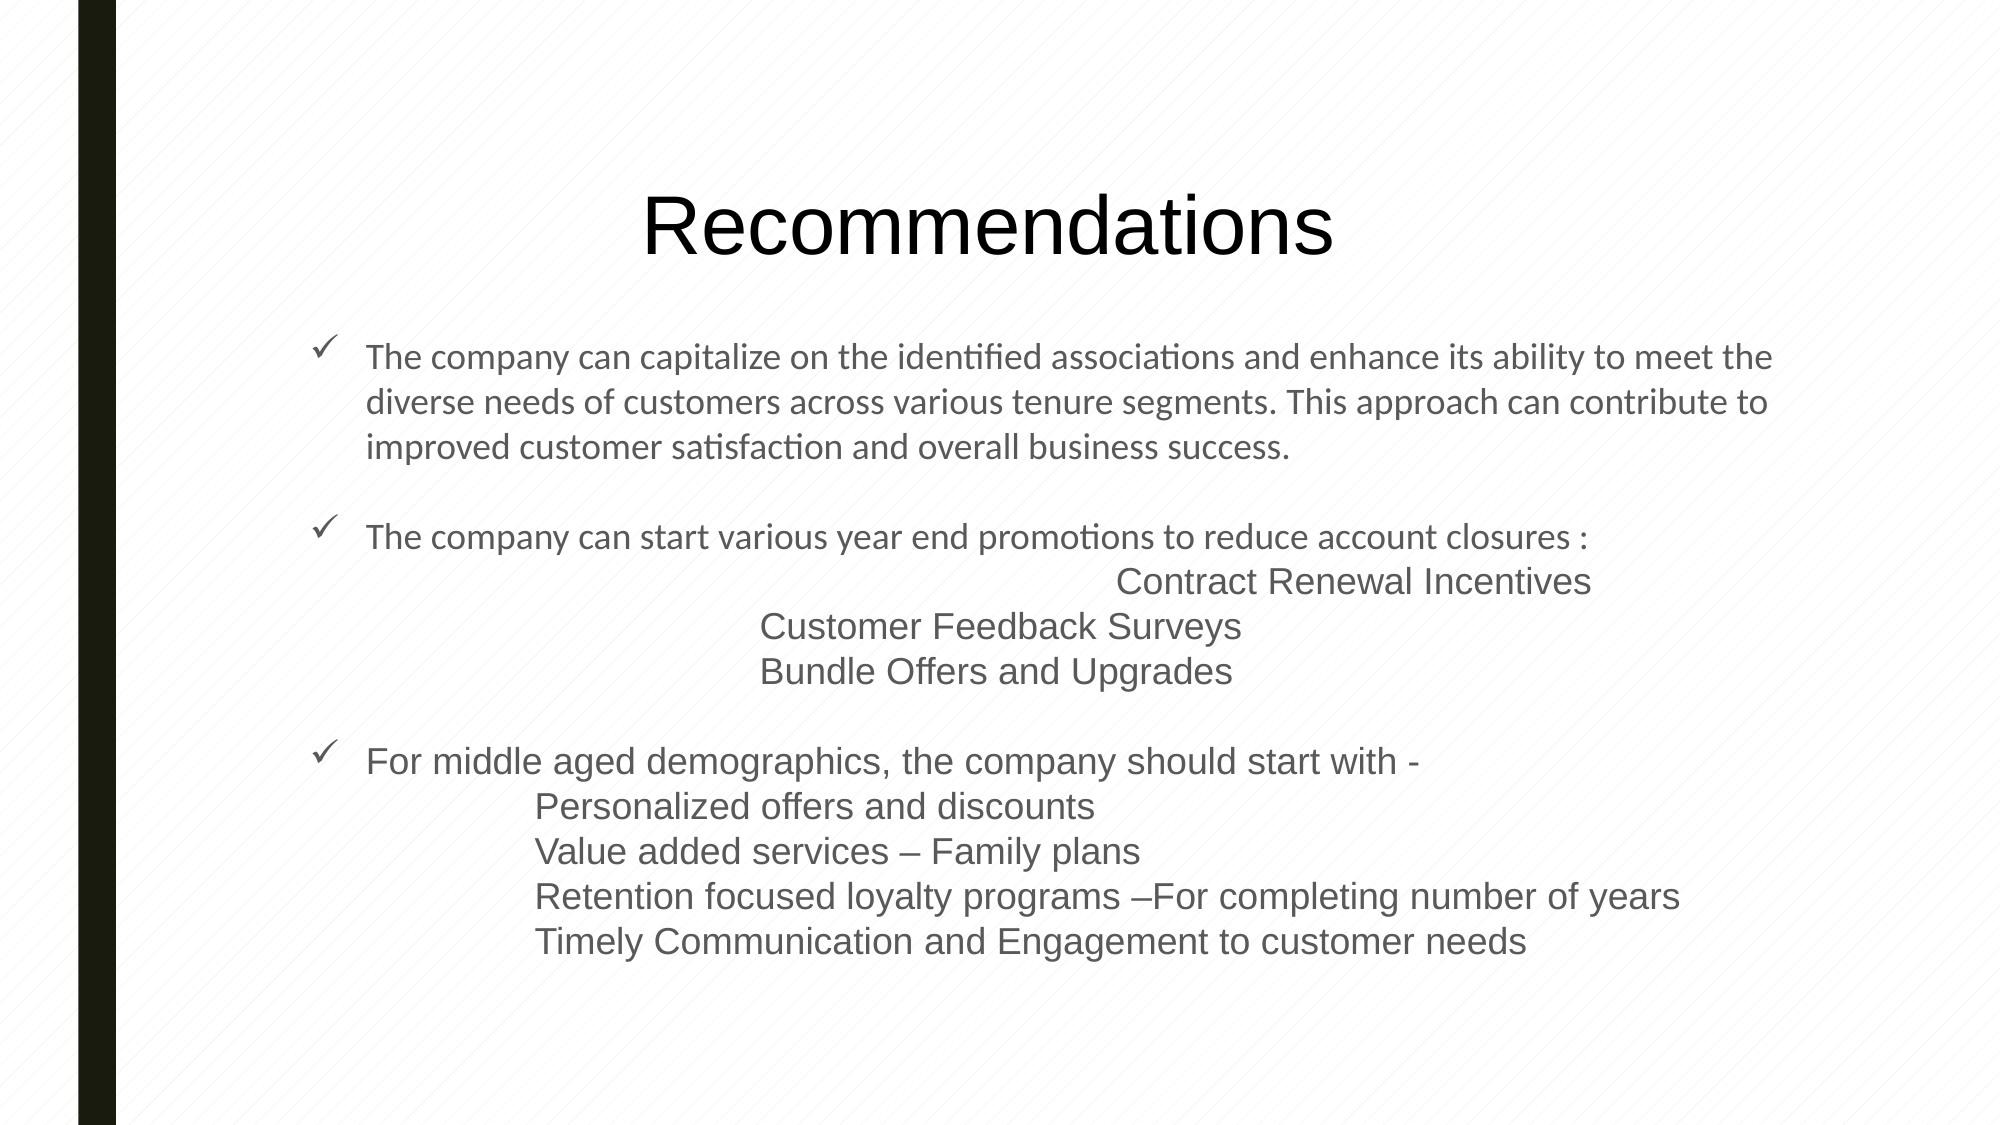

Recommendations
The company can capitalize on the identified associations and enhance its ability to meet the diverse needs of customers across various tenure segments. This approach can contribute to improved customer satisfaction and overall business success.

The company can start various year end promotions to reduce account closures :		                			Contract Renewal Incentives
			Customer Feedback Surveys
			Bundle Offers and Upgrades

For middle aged demographics, the company should start with -
Personalized offers and discounts
Value added services – Family plans
Retention focused loyalty programs –For completing number of years
Timely Communication and Engagement to customer needs